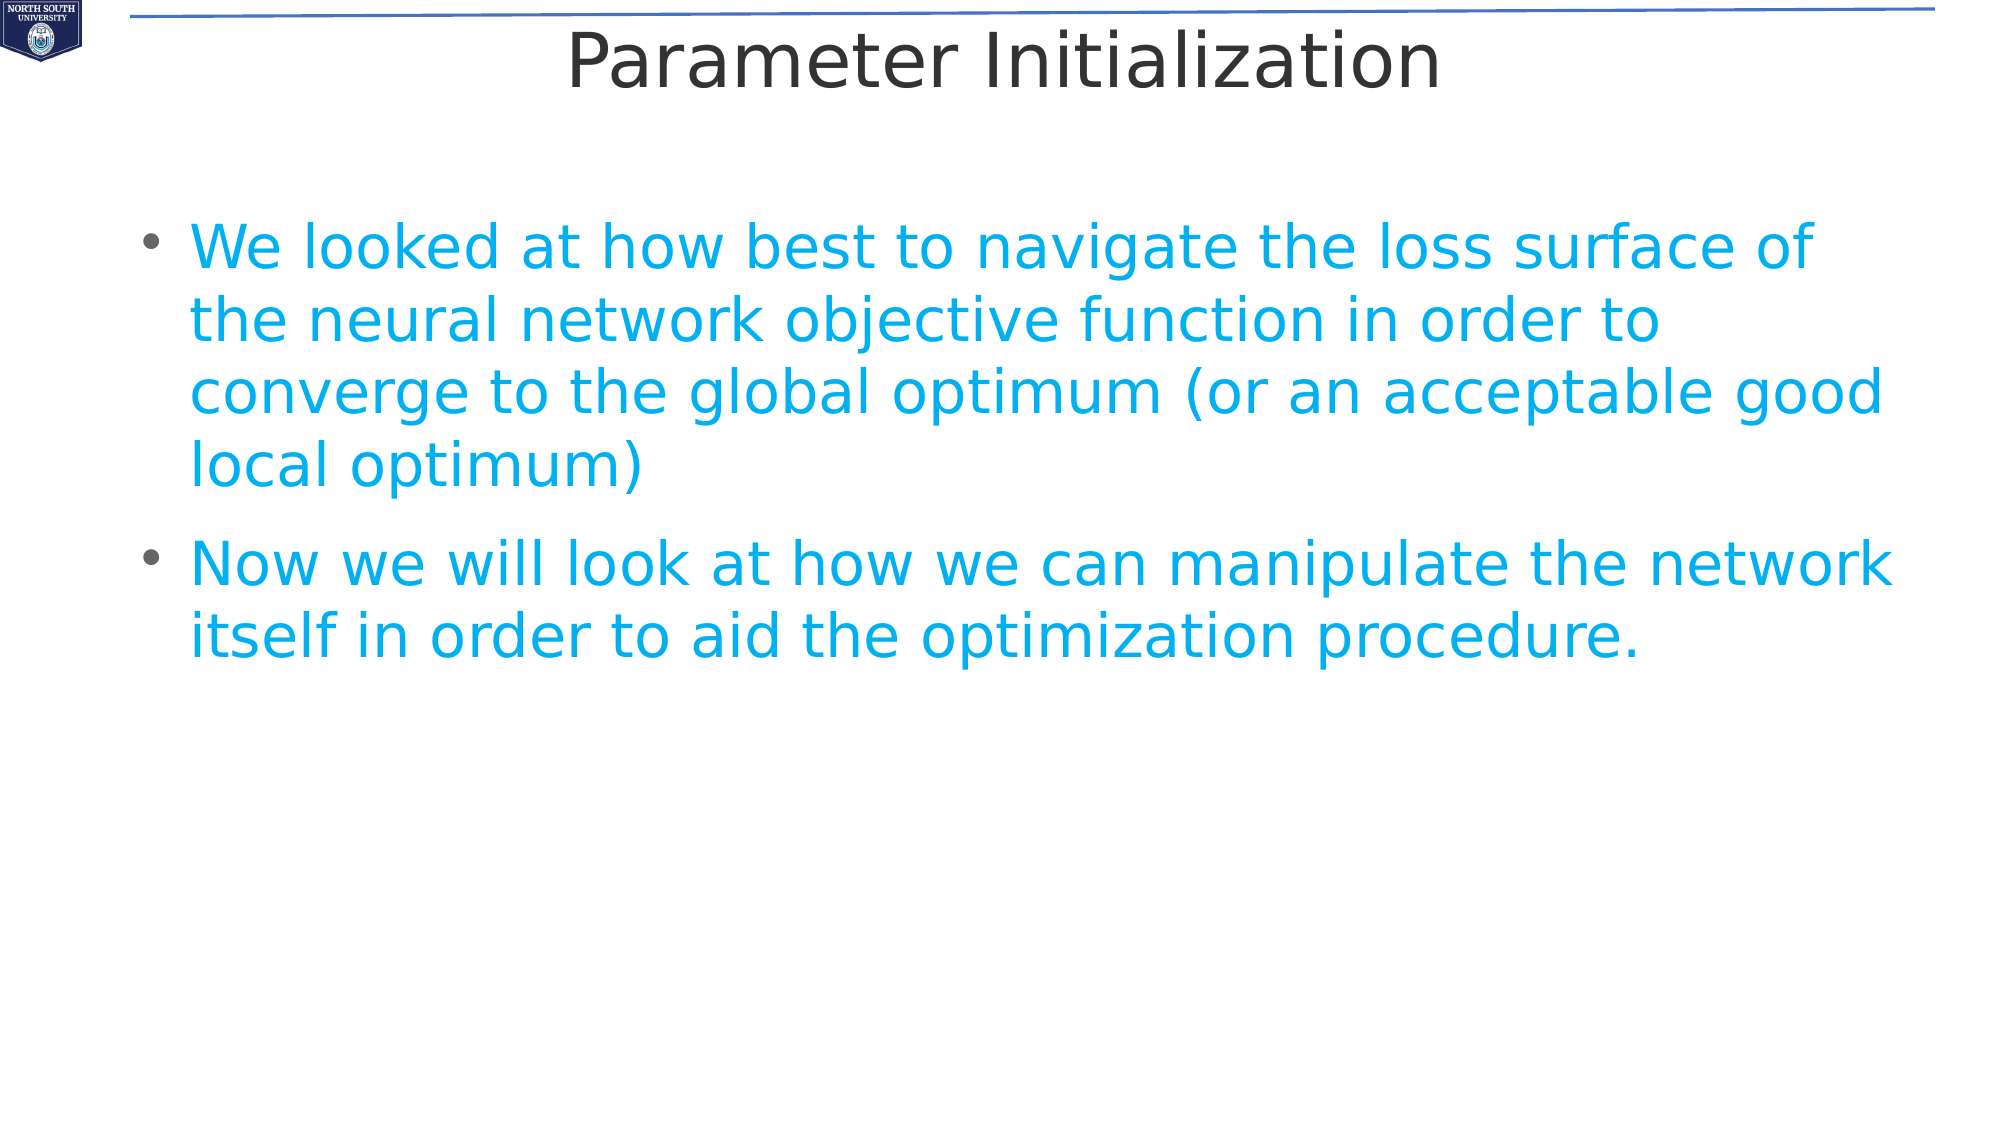

Parameter Initialization
We looked at how best to navigate the loss surface of the neural network objective function in order to converge to the global optimum (or an acceptable good local optimum)
Now we will look at how we can manipulate the network itself in order to aid the optimization procedure.